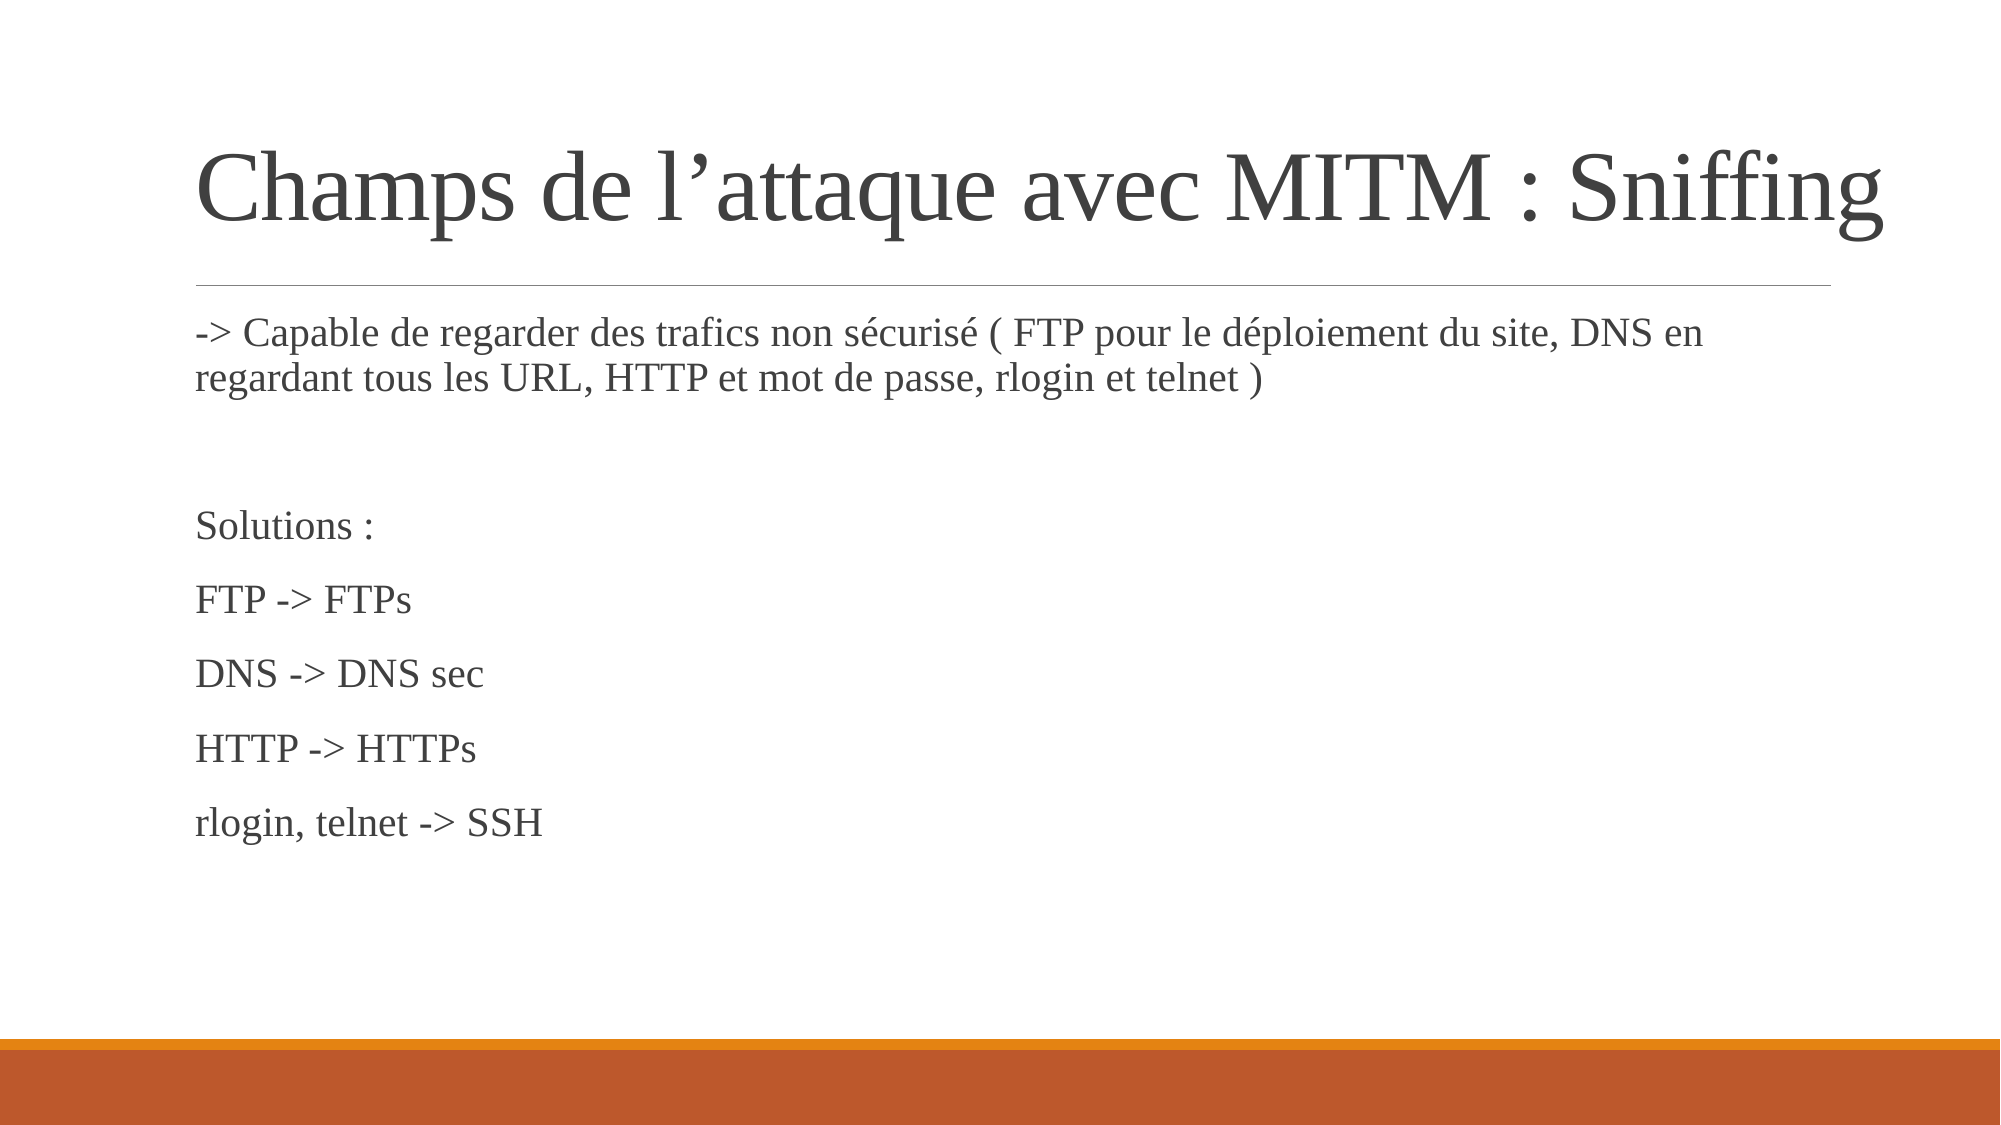

# Champs de l’attaque avec MITM : Sniffing
-> Capable de regarder des trafics non sécurisé ( FTP pour le déploiement du site, DNS en regardant tous les URL, HTTP et mot de passe, rlogin et telnet )

Solutions :
FTP -> FTPs
DNS -> DNS sec
HTTP -> HTTPs
rlogin, telnet -> SSH